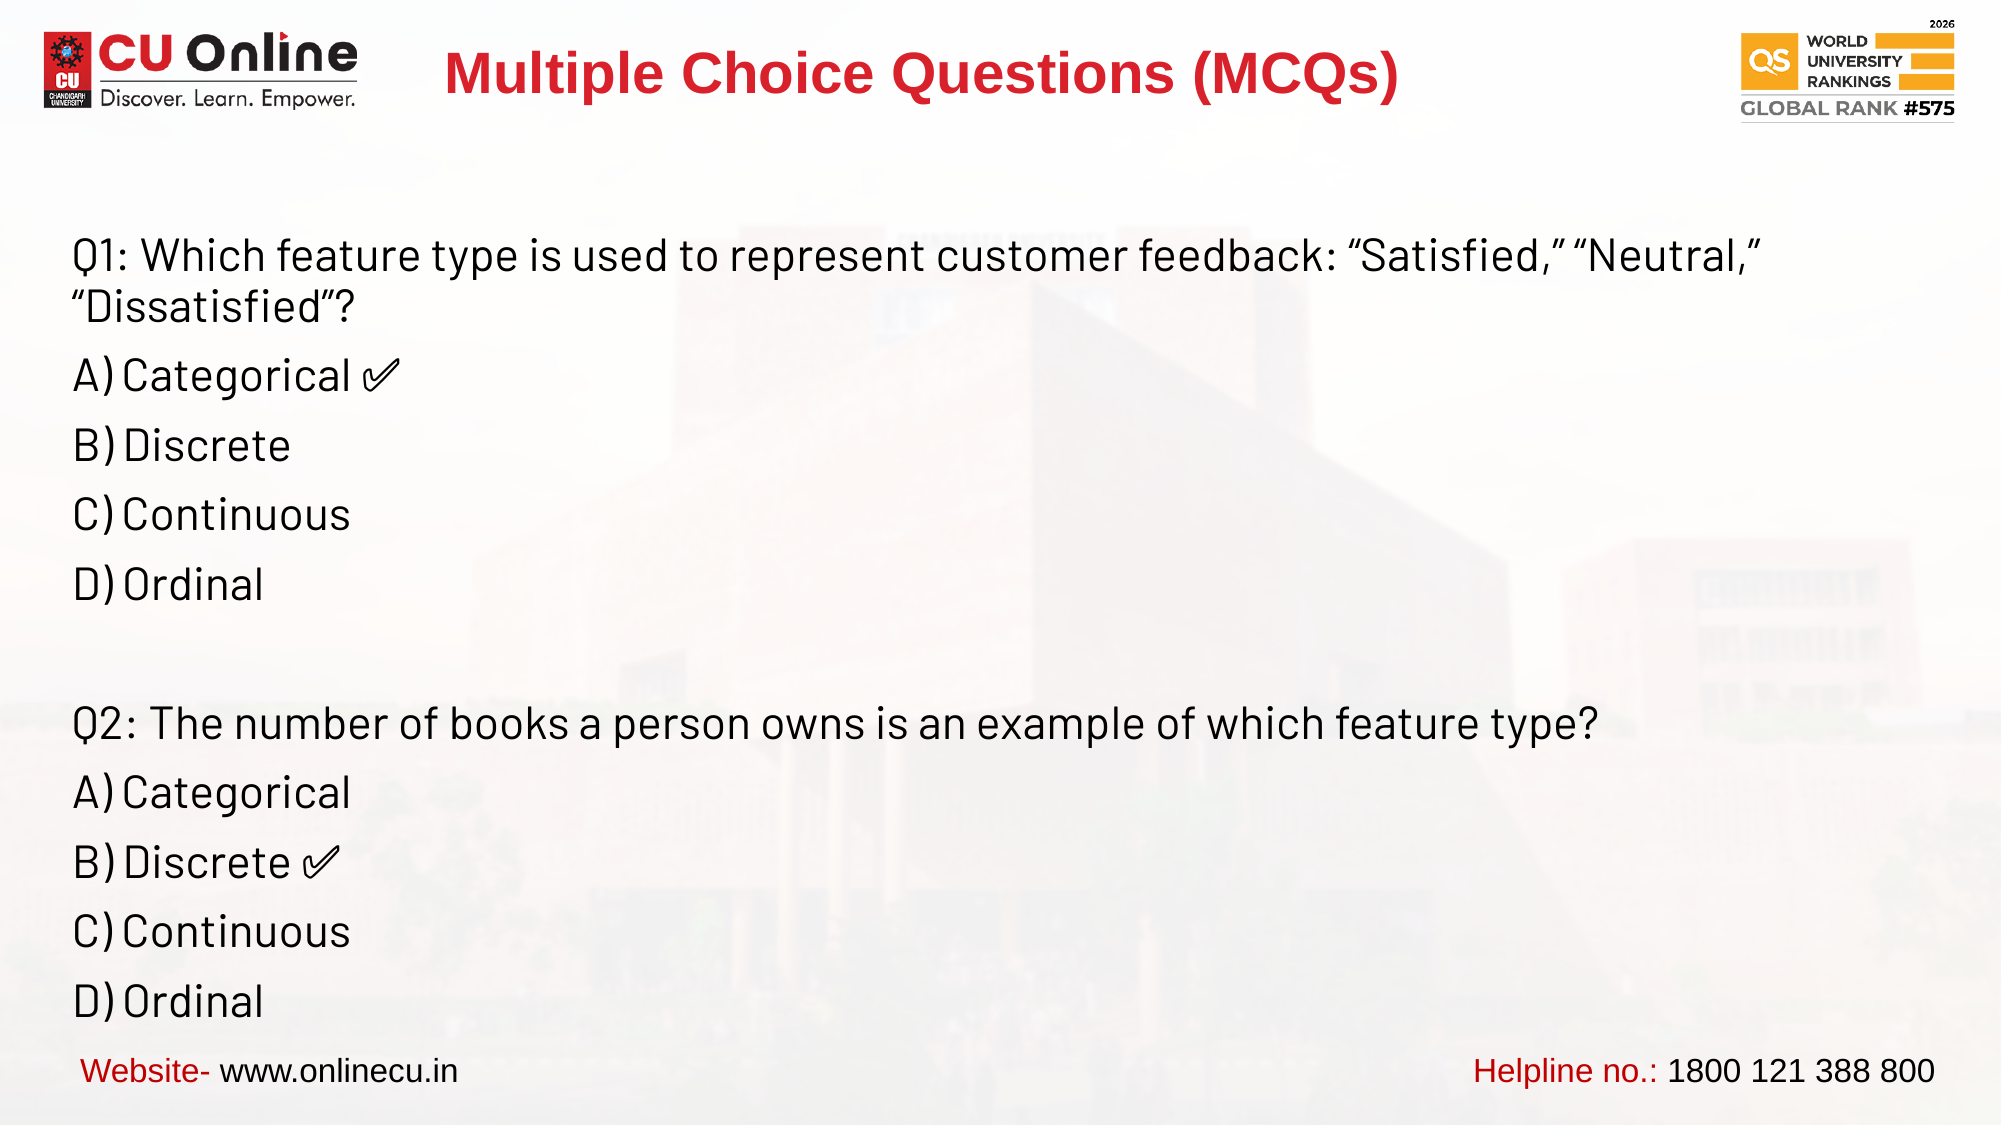

Multiple Choice Questions (MCQs)
Q1: Which feature type is used to represent customer feedback: “Satisfied,” “Neutral,” “Dissatisfied”?
A) Categorical ✅
B) Discrete
C) Continuous
D) Ordinal

Q2: The number of books a person owns is an example of which feature type?
A) Categorical
B) Discrete ✅
C) Continuous
D) Ordinal